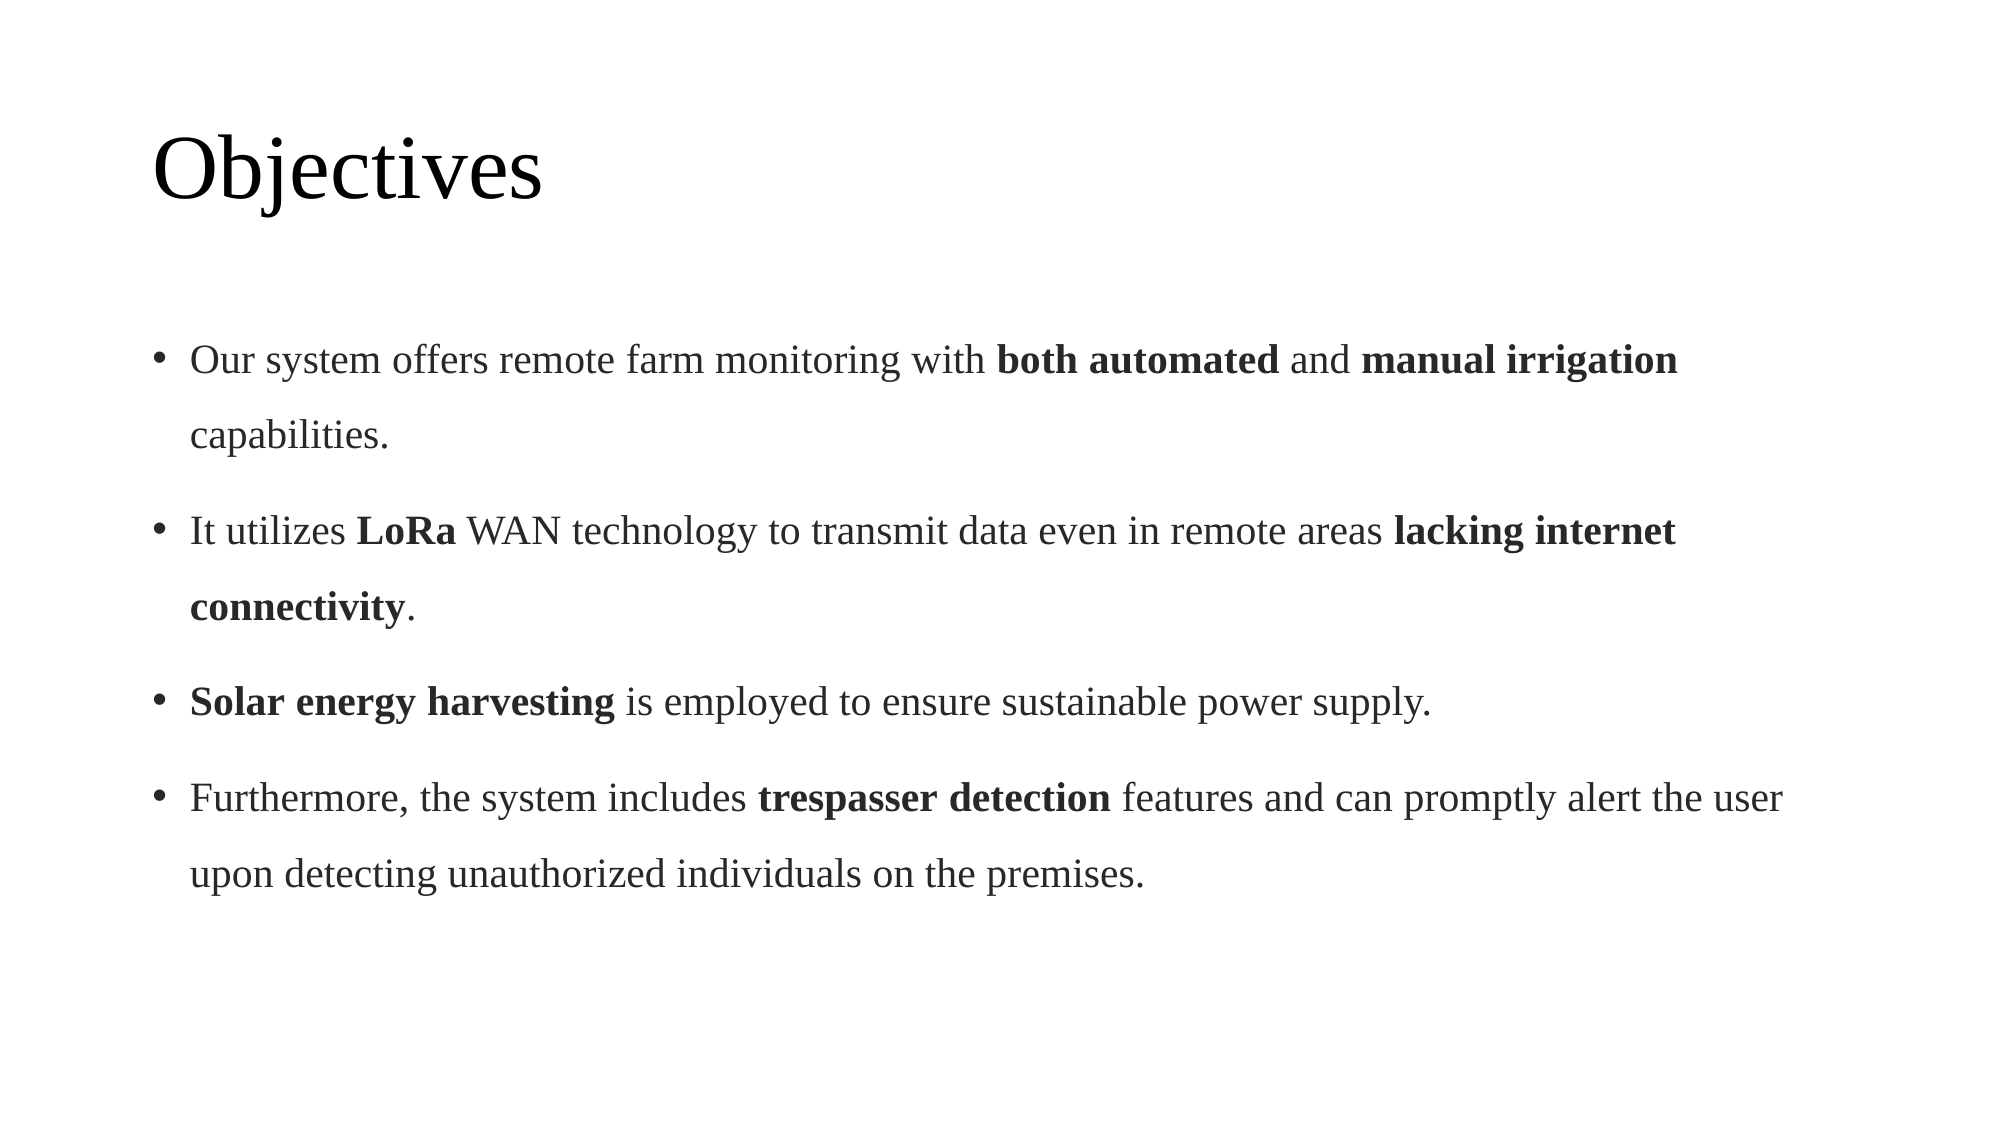

# Objectives
Our system offers remote farm monitoring with both automated and manual irrigation capabilities.
It utilizes LoRa WAN technology to transmit data even in remote areas lacking internet connectivity.
Solar energy harvesting is employed to ensure sustainable power supply.
Furthermore, the system includes trespasser detection features and can promptly alert the user upon detecting unauthorized individuals on the premises.